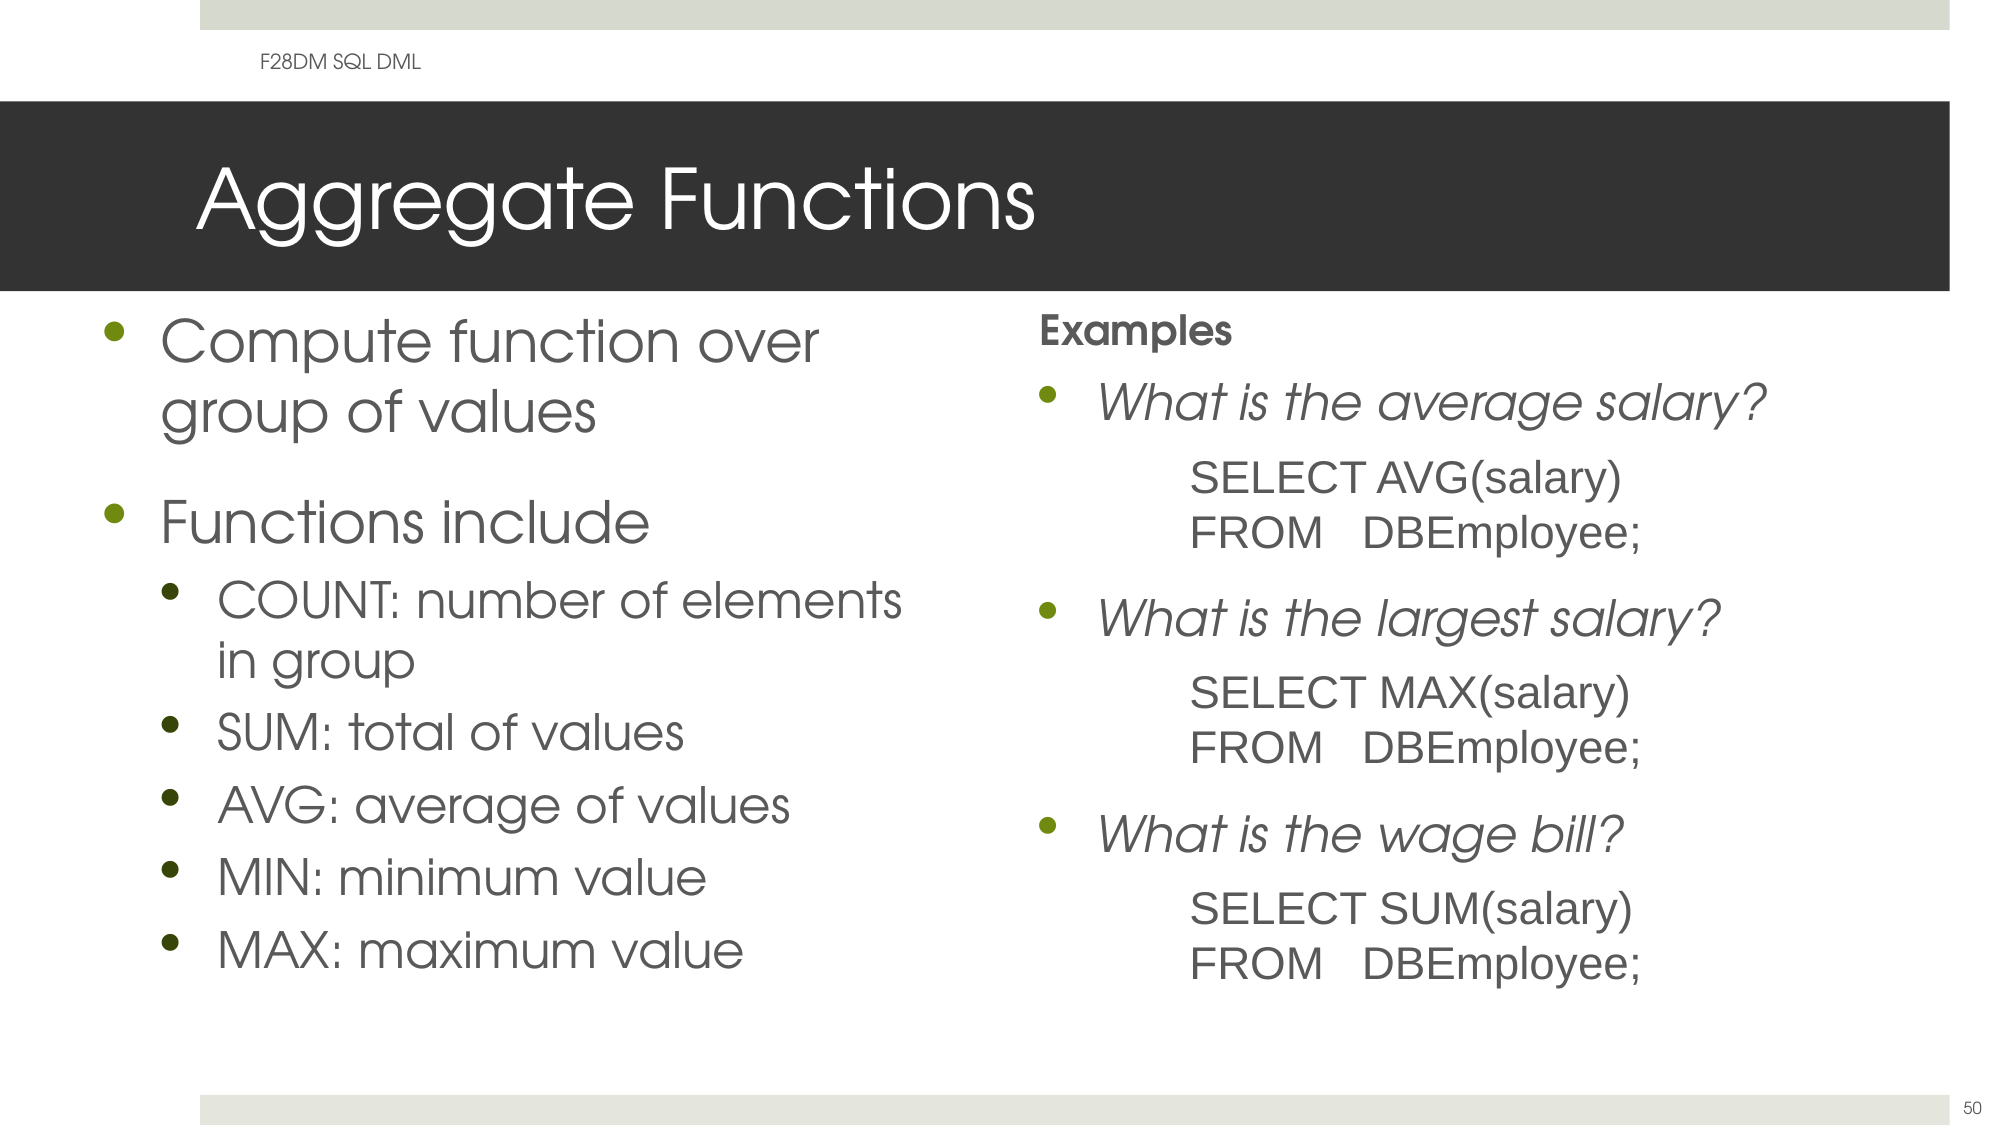

F28DM SQL DML

# Aggregate Functions
Compute function over group of values
Functions include
COUNT: number of elements in group
SUM: total of values
AVG: average of values
MIN: minimum value
MAX: maximum value
Examples
What is the average salary?
	SELECT AVG(salary)
	FROM   DBEmployee;
What is the largest salary?
	SELECT MAX(salary)
	FROM   DBEmployee;
What is the wage bill?
	SELECT SUM(salary)
	FROM   DBEmployee;
50